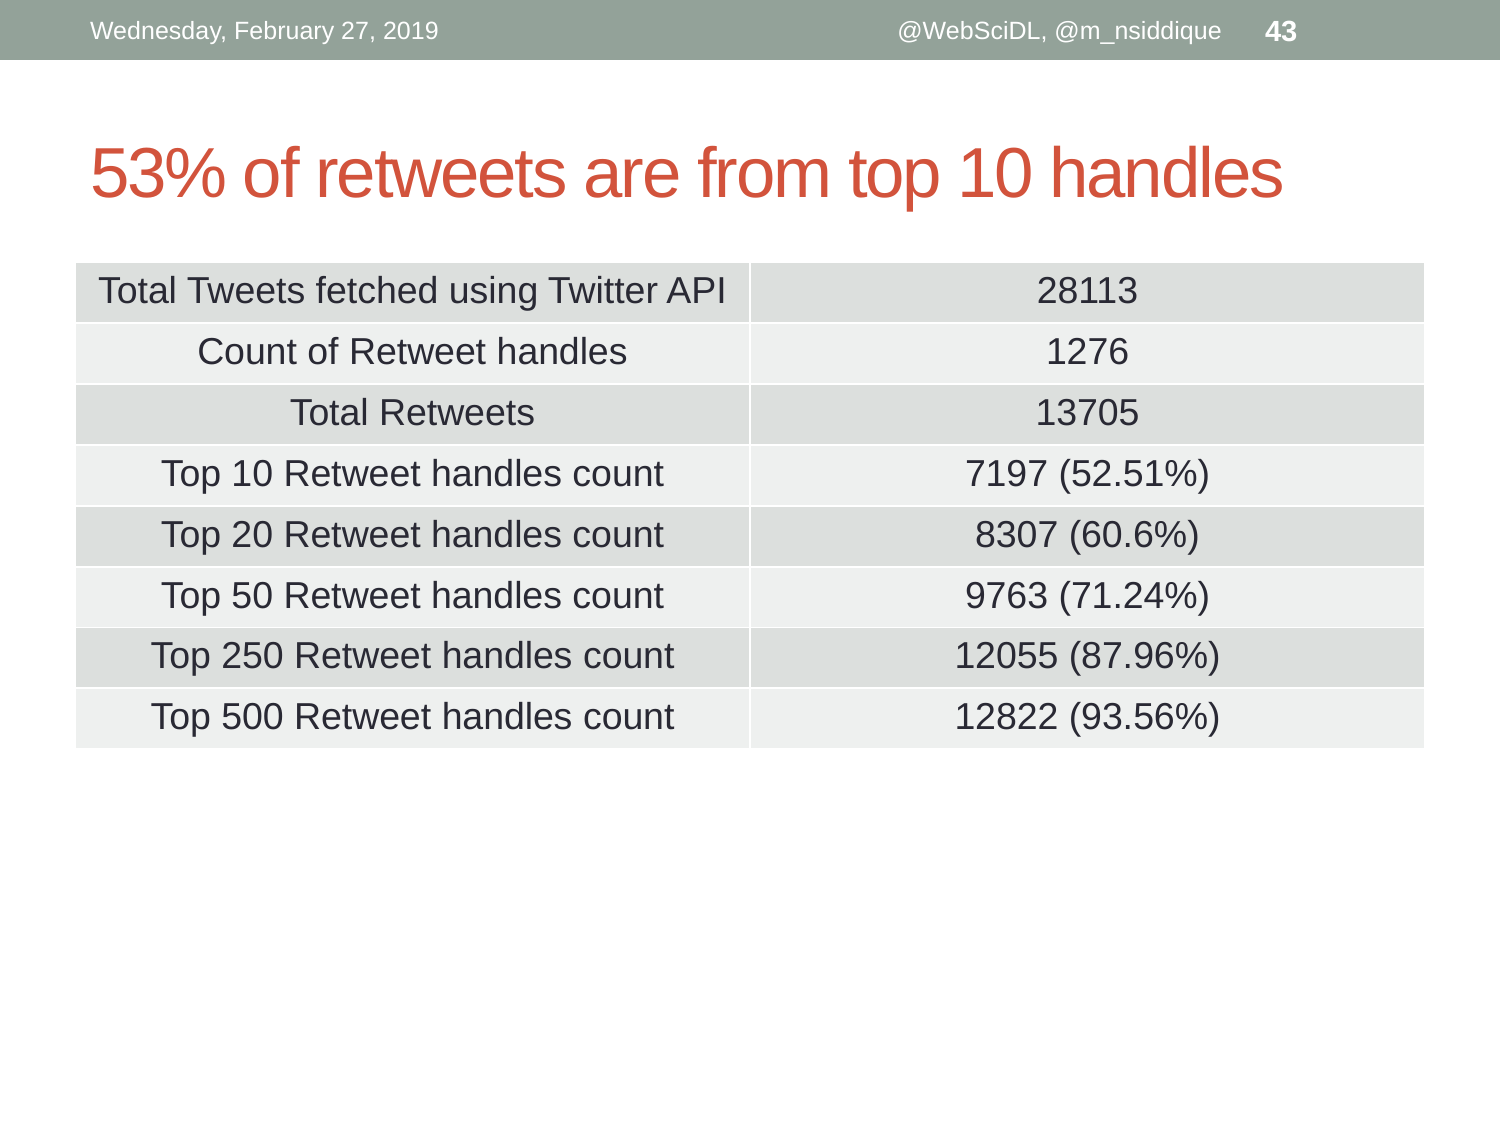

Wednesday, February 27, 2019
@WebSciDL, @m_nsiddique
43
# 53% of retweets are from top 10 handles
| Total Tweets fetched using Twitter API | 28113 |
| --- | --- |
| Count of Retweet handles | 1276 |
| Total Retweets | 13705 |
| Top 10 Retweet handles count | 7197 (52.51%) |
| Top 20 Retweet handles count | 8307 (60.6%) |
| Top 50 Retweet handles count | 9763 (71.24%) |
| Top 250 Retweet handles count | 12055 (87.96%) |
| Top 500 Retweet handles count | 12822 (93.56%) |